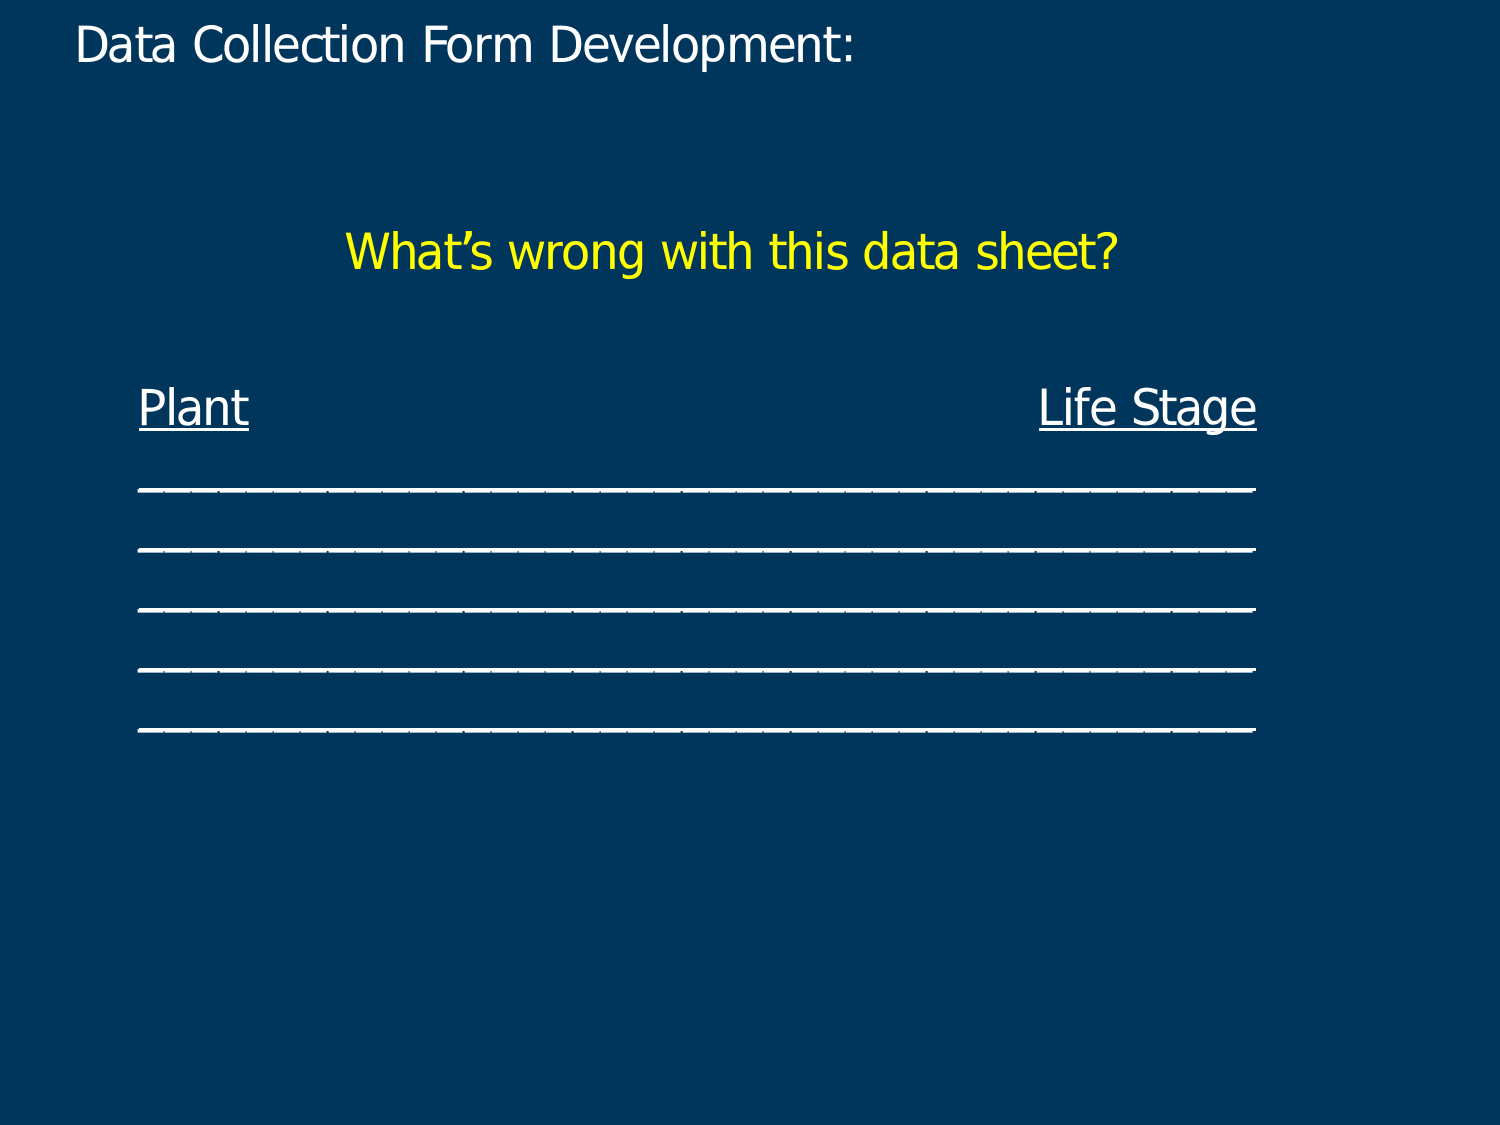

Data Collection Form Development:
What’s wrong with this data sheet?
Plant						Life Stage
_________________________________________
_________________________________________
_________________________________________
_________________________________________
_________________________________________